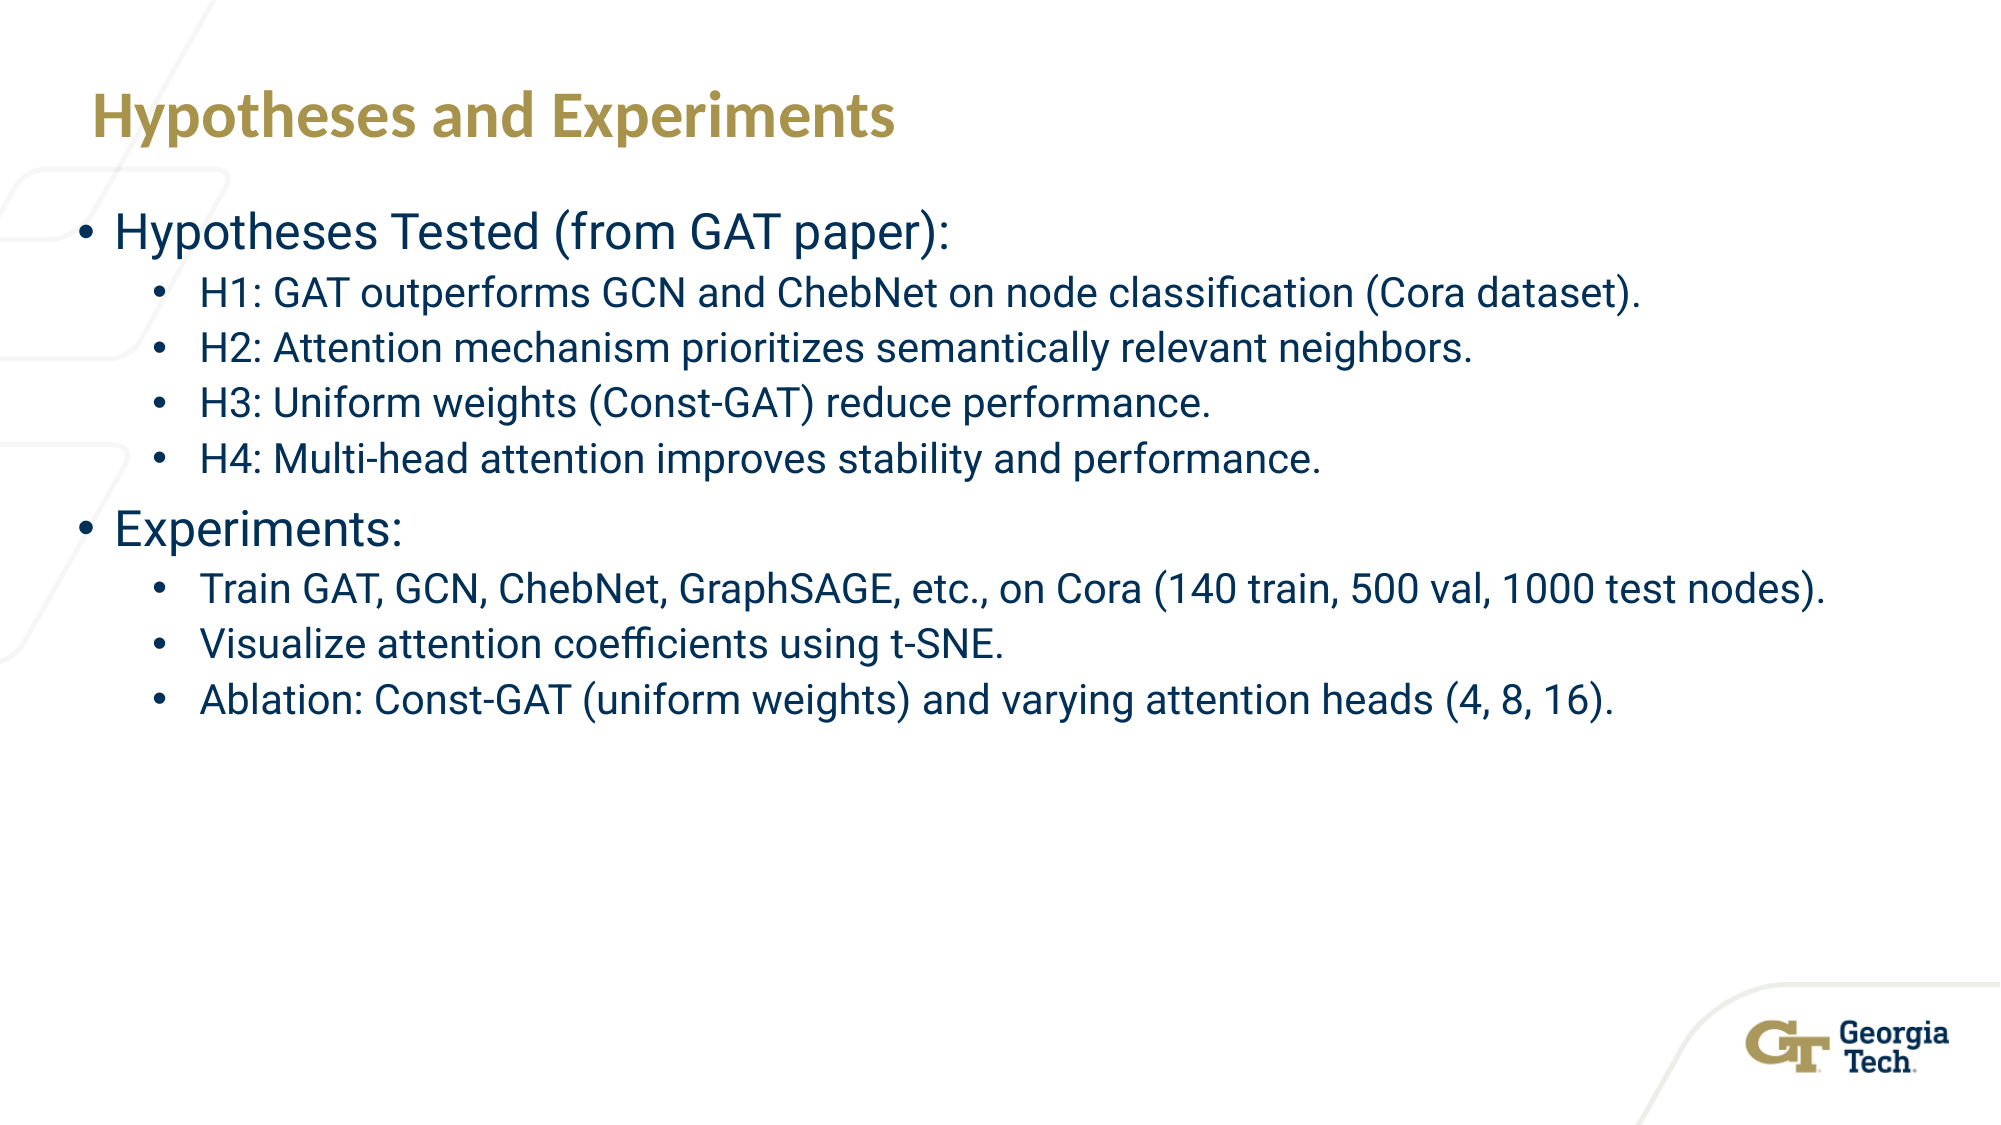

# Hypotheses and Experiments
Hypotheses Tested (from GAT paper):
H1: GAT outperforms GCN and ChebNet on node classification (Cora dataset).
H2: Attention mechanism prioritizes semantically relevant neighbors.
H3: Uniform weights (Const-GAT) reduce performance.
H4: Multi-head attention improves stability and performance.
Experiments:
Train GAT, GCN, ChebNet, GraphSAGE, etc., on Cora (140 train, 500 val, 1000 test nodes).
Visualize attention coefficients using t-SNE.
Ablation: Const-GAT (uniform weights) and varying attention heads (4, 8, 16).